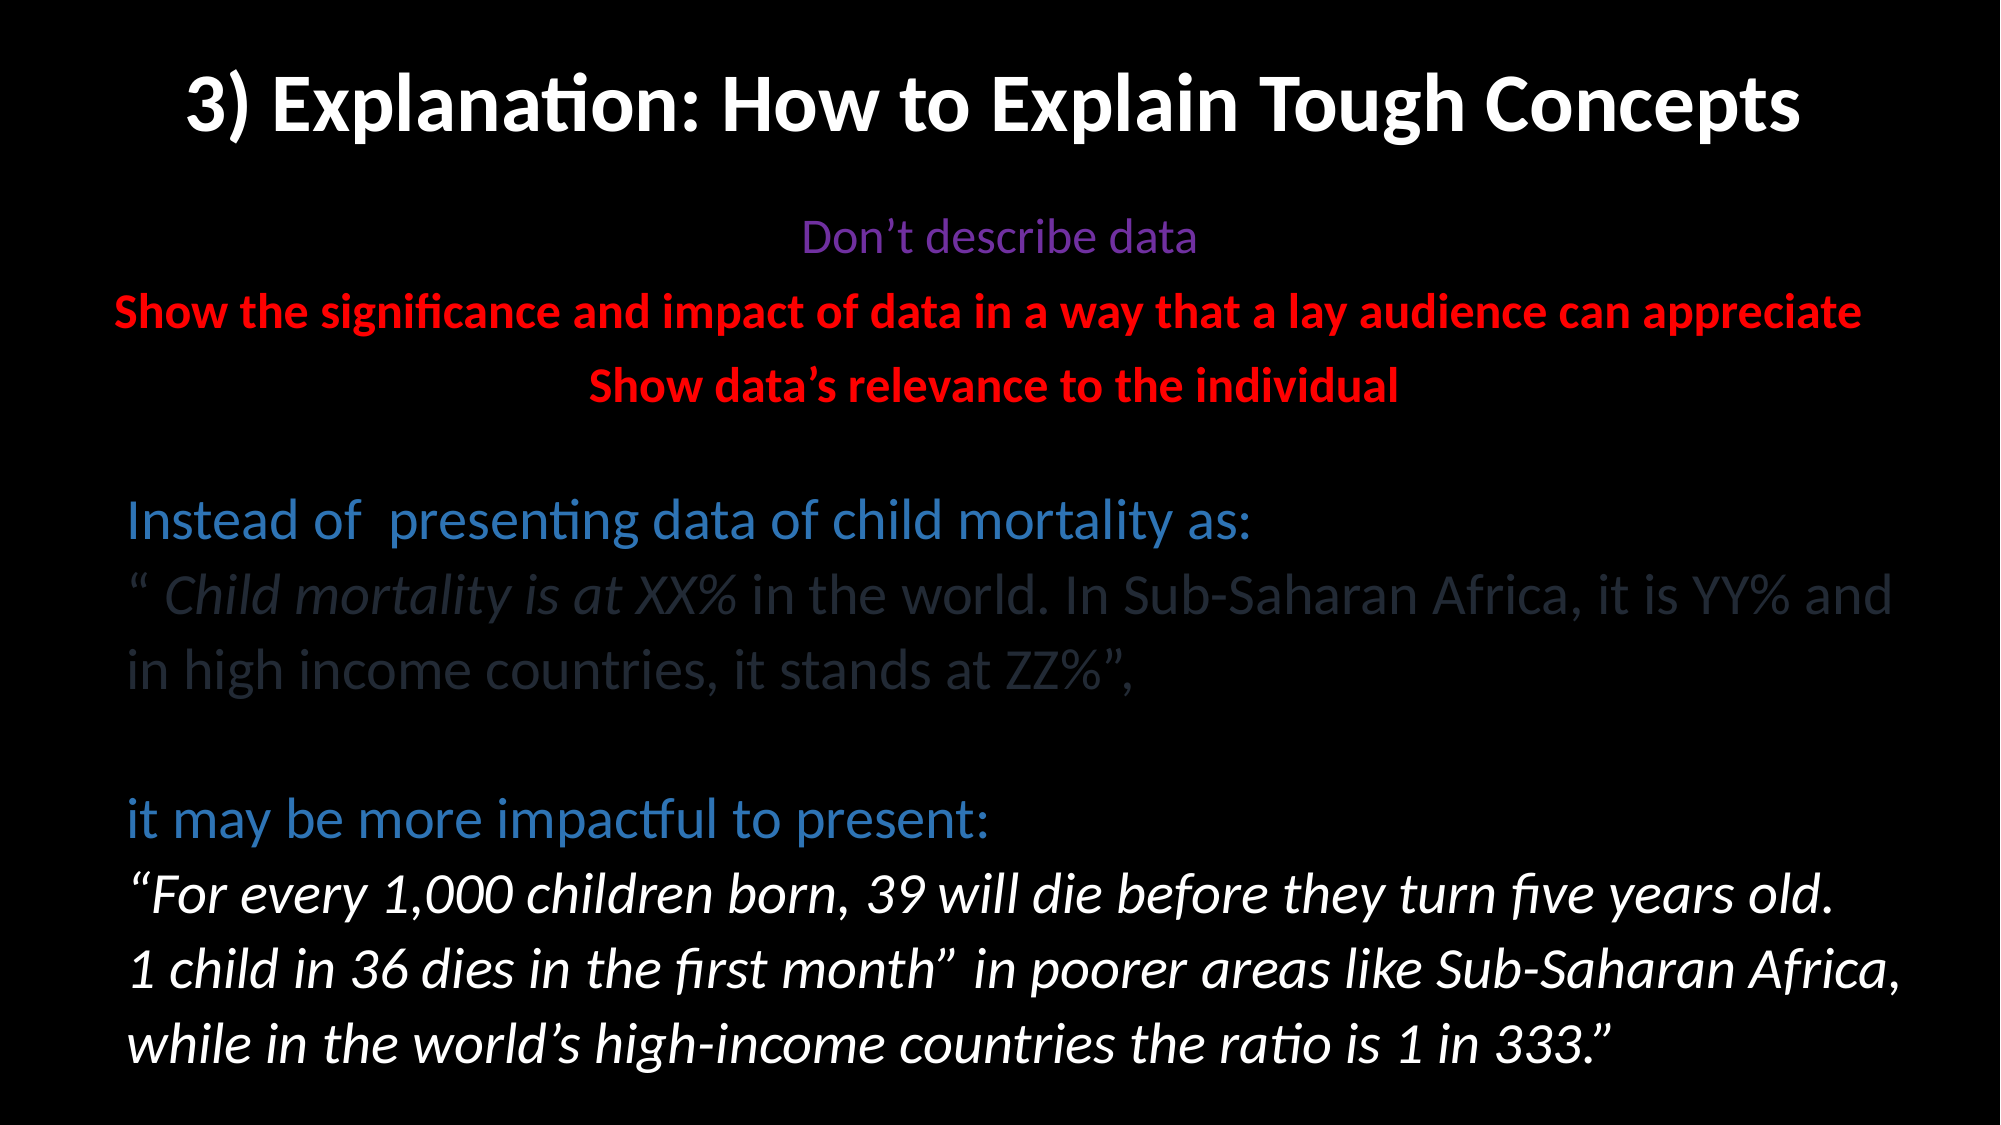

# 3) Explanation: How to Explain Tough Concepts
Don’t describe data
Show the significance and impact of data in a way that a lay audience can appreciate
Show data’s relevance to the individual
Instead of  presenting data of child mortality as:
“ Child mortality is at XX% in the world. In Sub-Saharan Africa, it is YY% and in high income countries, it stands at ZZ%”,

it may be more impactful to present:
“For every 1,000 children born, 39 will die before they turn five years old.
1 child in 36 dies in the first month” in poorer areas like Sub-Saharan Africa, while in the world’s high-income countries the ratio is 1 in 333.”